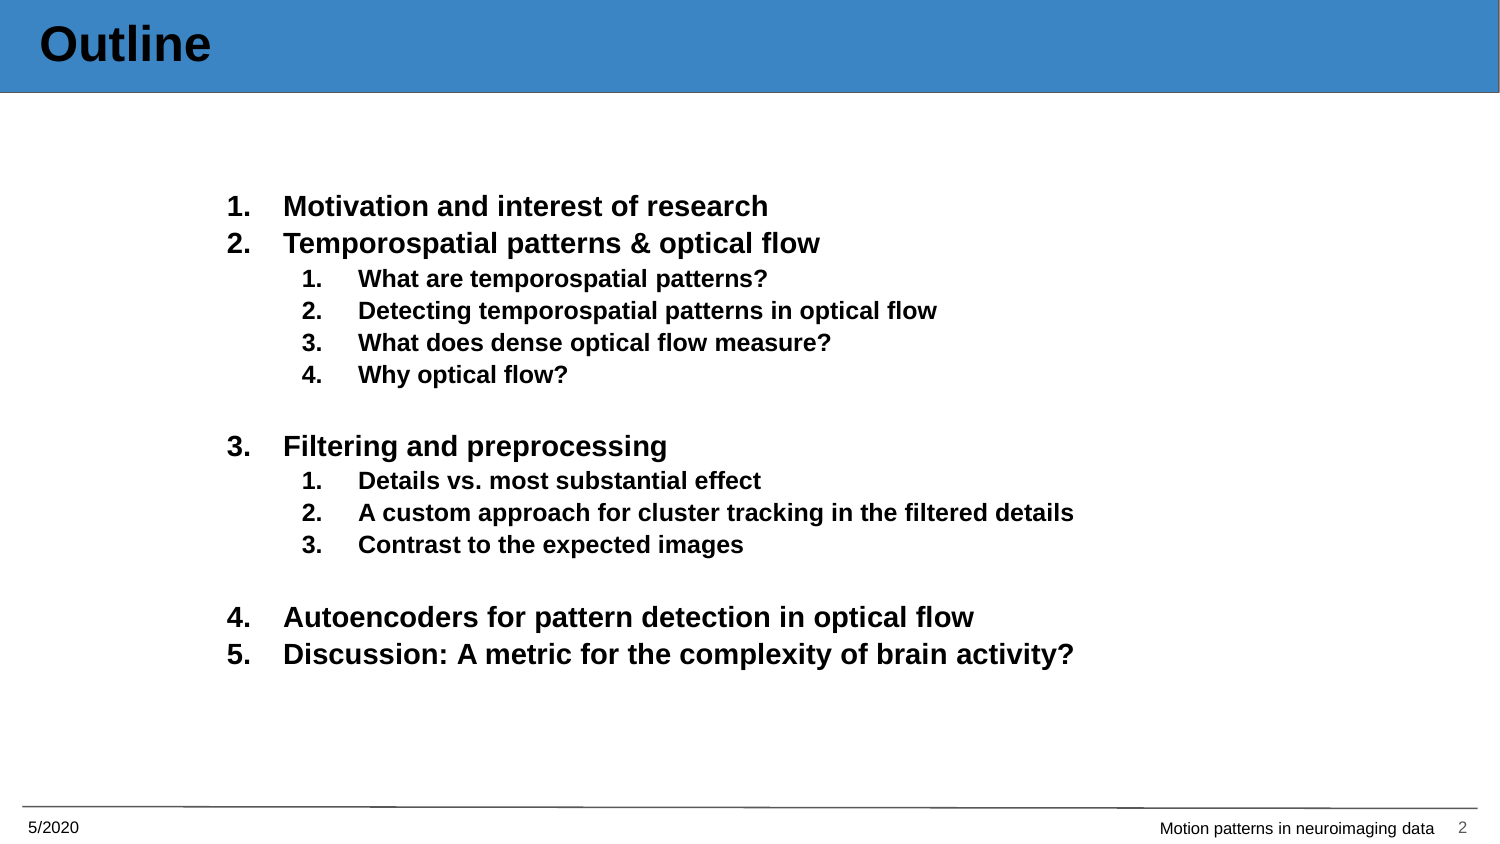

Outline
Motivation and interest of research
Temporospatial patterns & optical flow
What are temporospatial patterns?
Detecting temporospatial patterns in optical flow
What does dense optical flow measure?
Why optical flow?

Filtering and preprocessing
Details vs. most substantial effect
A custom approach for cluster tracking in the filtered details
Contrast to the expected images

Autoencoders for pattern detection in optical flow
Discussion: A metric for the complexity of brain activity?

5/2020
2
Motion patterns in neuroimaging data